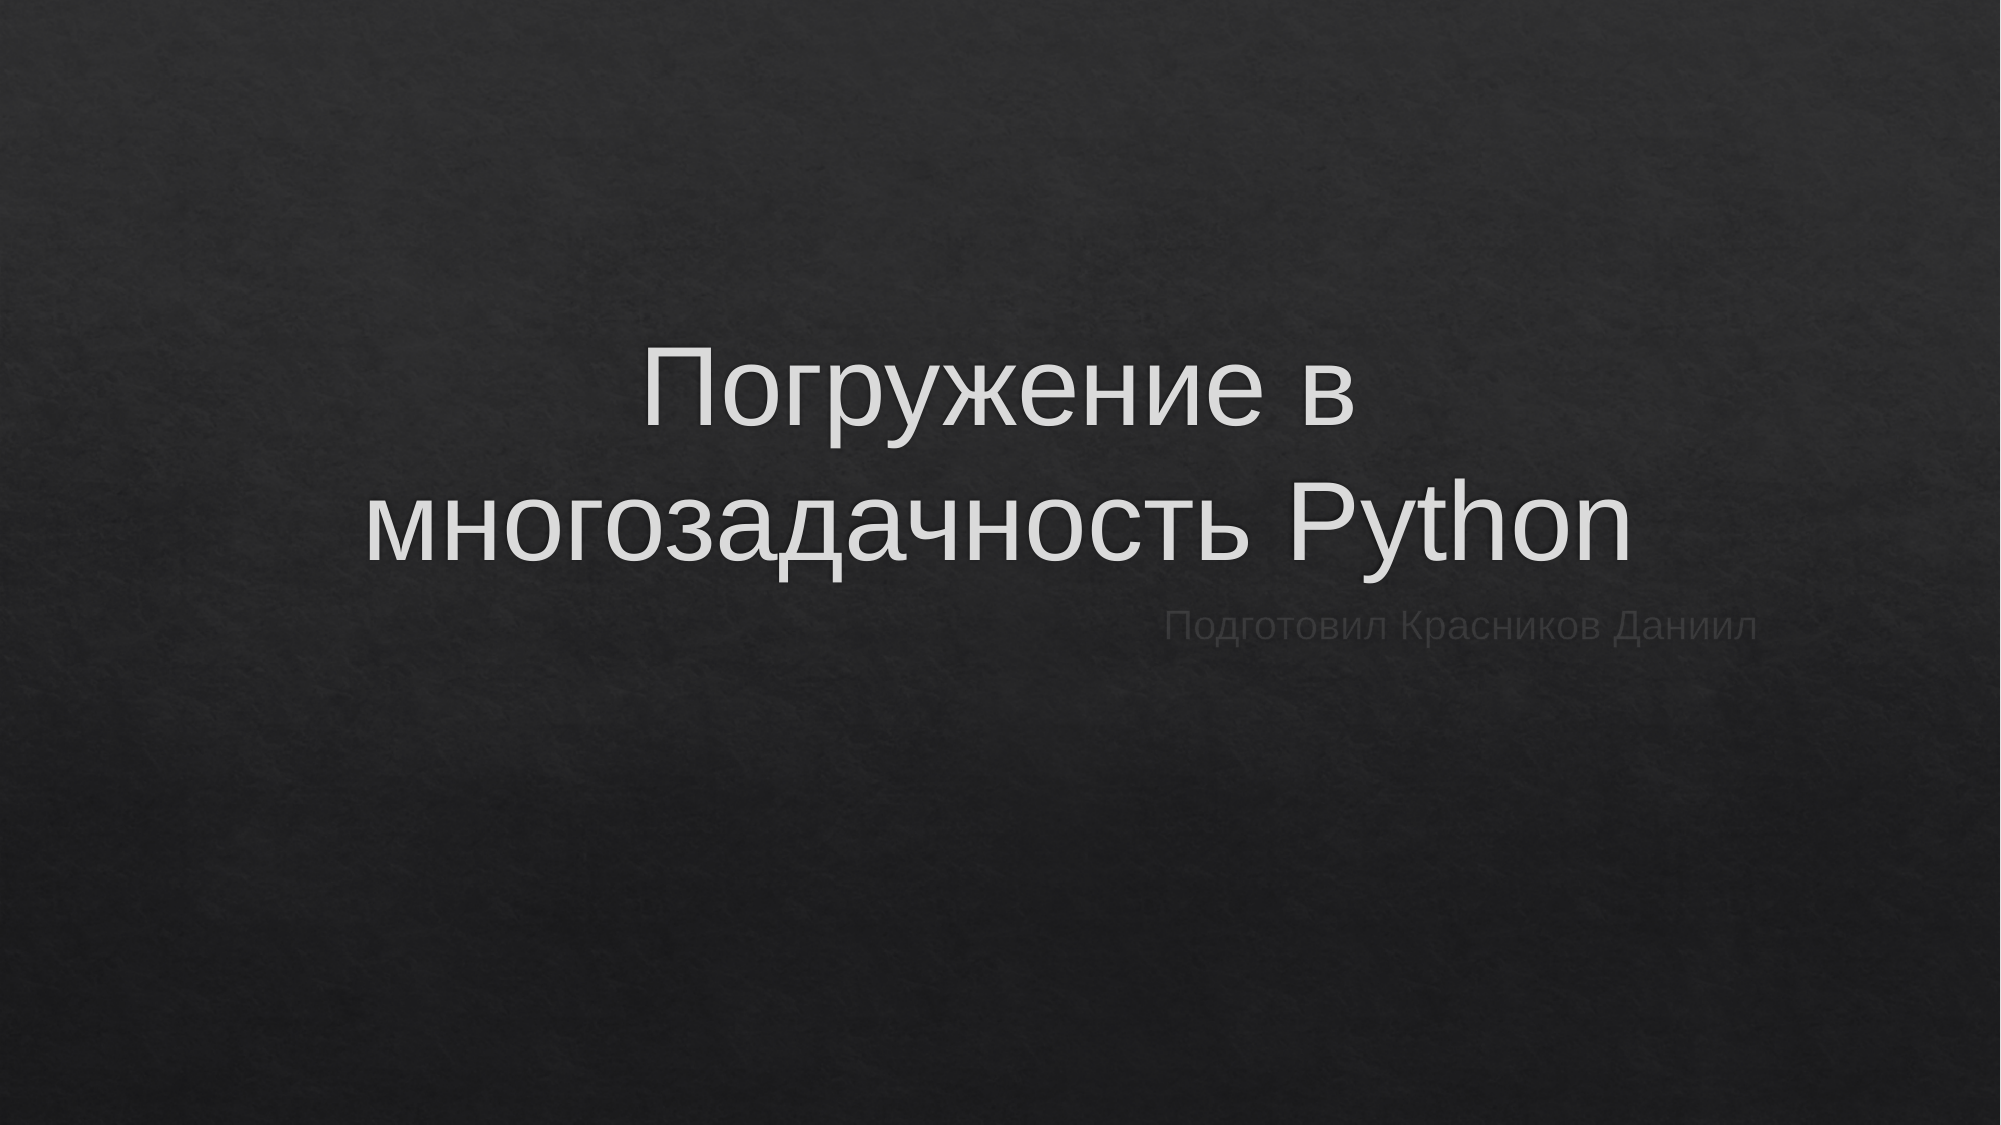

# Погружение в многозадачность Python
Подготовил Красников Даниил